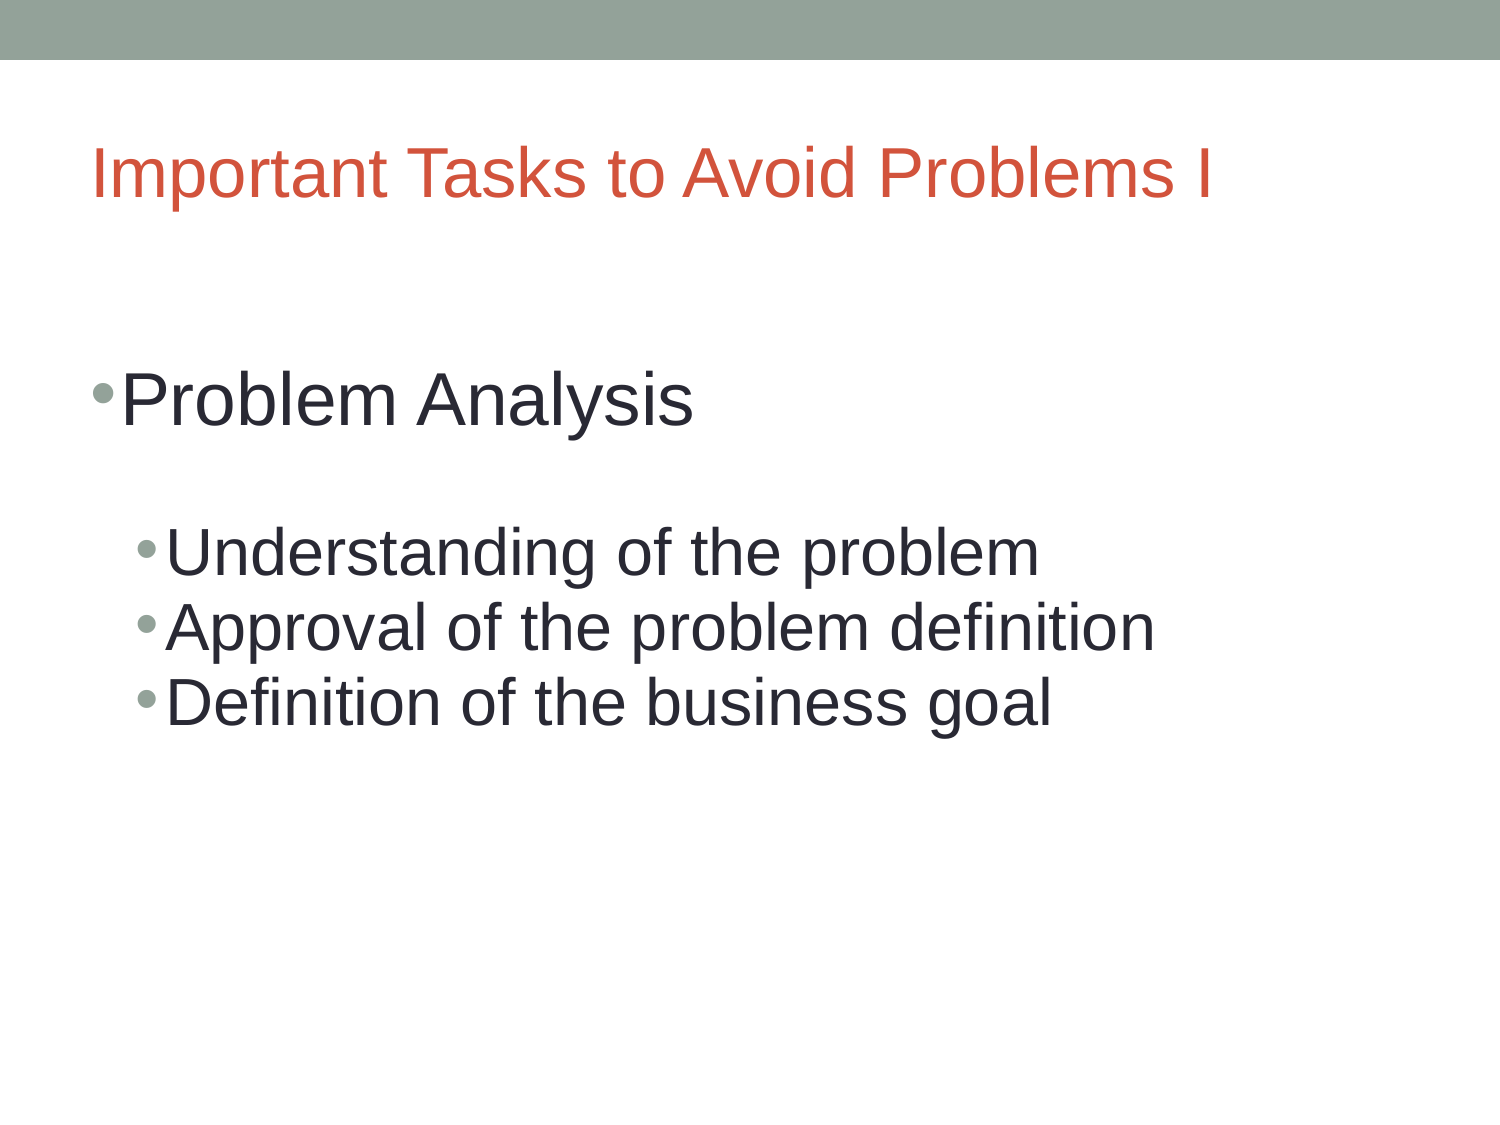

# Important Tasks to Avoid Problems I

Problem Analysis

Understanding of the problem
Approval of the problem definition
Definition of the business goal